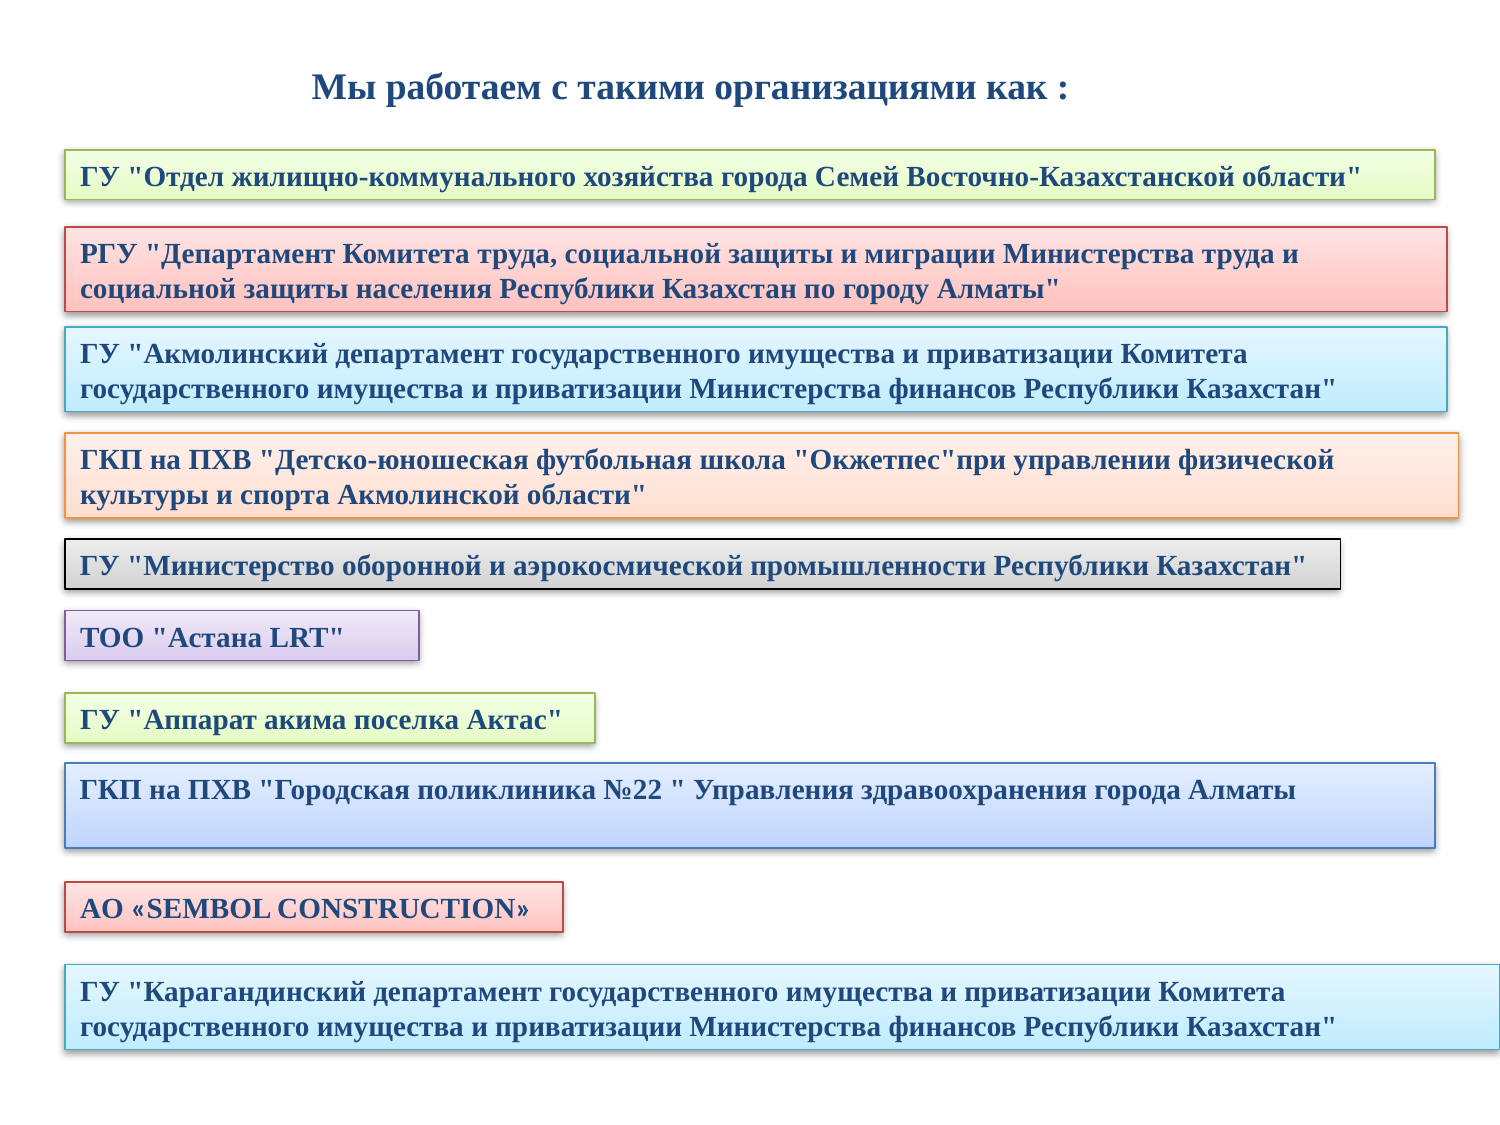

Мы работаем с такими организациями как :
ГУ "Отдел жилищно-коммунального хозяйства города Семей Восточно-Казахстанской области"
РГУ "Департамент Комитета труда, социальной защиты и миграции Министерства труда и социальной защиты населения Республики Казахстан по городу Алматы"
ГУ "Акмолинский департамент государственного имущества и приватизации Комитета государственного имущества и приватизации Министерства финансов Республики Казахстан"
ГКП на ПХВ "Детско-юношеская футбольная школа "Окжетпес"при управлении физической культуры и спорта Акмолинской области"
ГУ "Министерство оборонной и аэрокосмической промышленности Республики Казахстан"
ТОО "Астана LRT"
ГУ "Аппарат акима поселка Актас"
ГКП на ПХВ "Городская поликлиника №22 " Управления здравоохранения города Алматы
AO «SEMBOL CONSTRUCTION»
ГУ "Карагандинский департамент государственного имущества и приватизации Комитета государственного имущества и приватизации Министерства финансов Республики Казахстан"